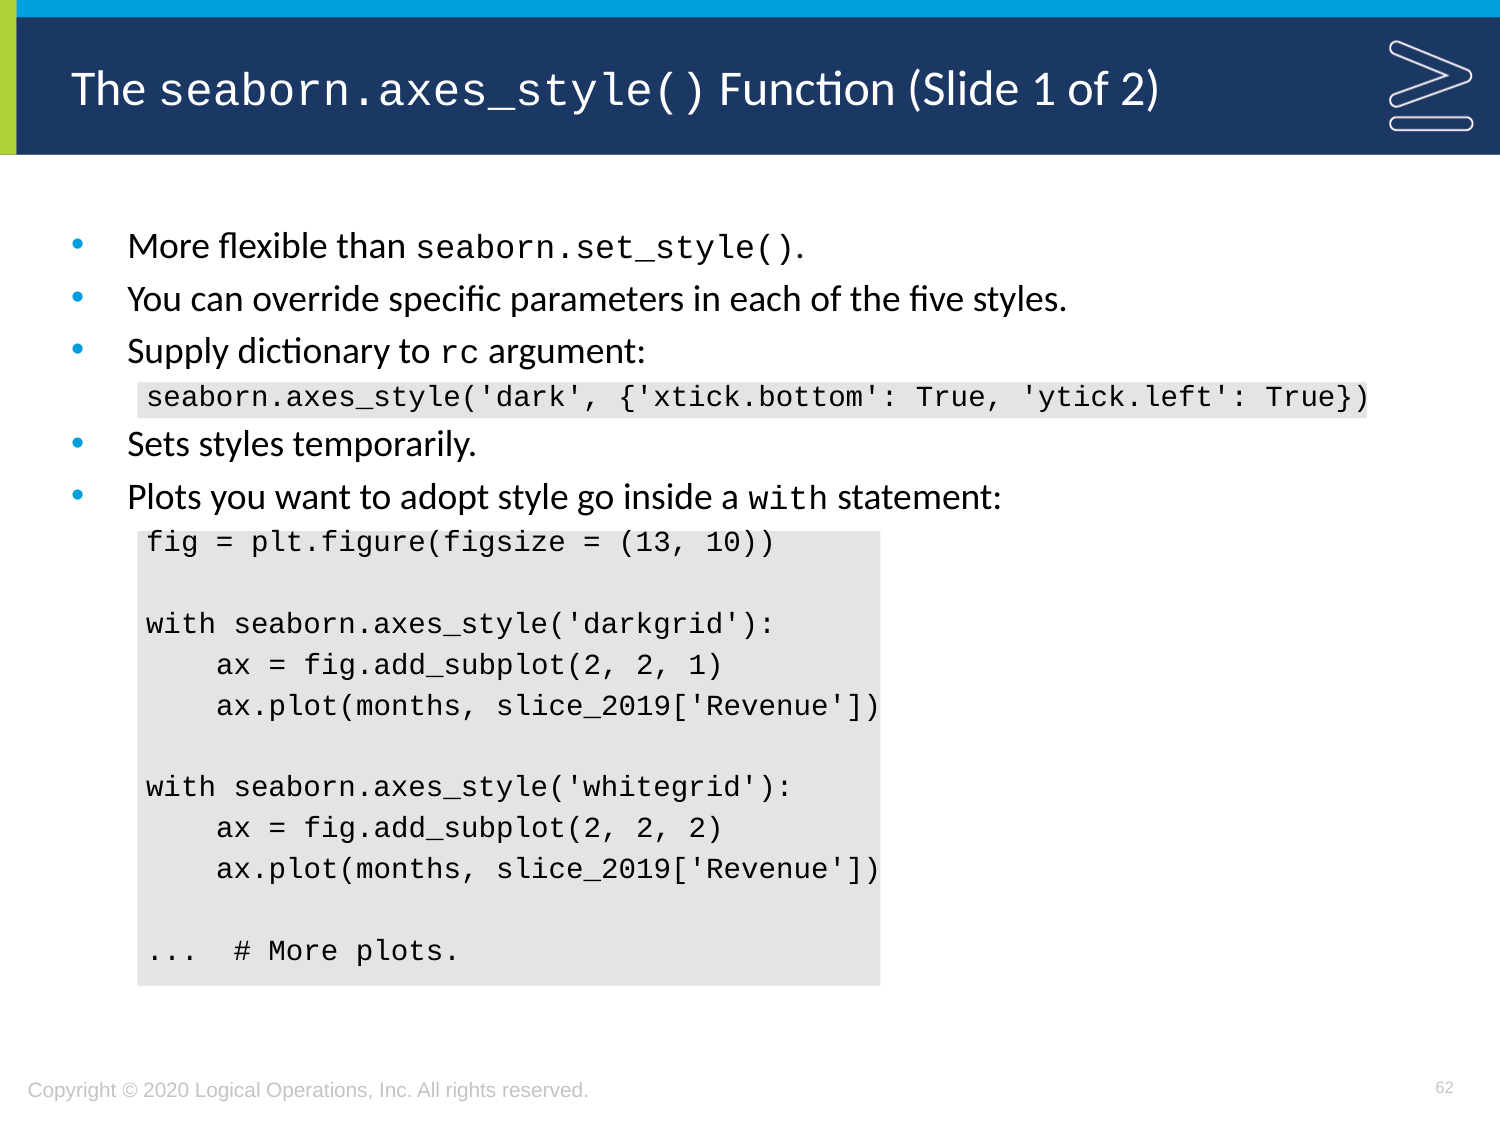

# The seaborn.axes_style() Function (Slide 1 of 2)
More flexible than seaborn.set_style().
You can override specific parameters in each of the five styles.
Supply dictionary to rc argument:
seaborn.axes_style('dark', {'xtick.bottom': True, 'ytick.left': True})
Sets styles temporarily.
Plots you want to adopt style go inside a with statement:
fig = plt.figure(figsize = (13, 10))

with seaborn.axes_style('darkgrid'):
    ax = fig.add_subplot(2, 2, 1)
    ax.plot(months, slice_2019['Revenue'])

with seaborn.axes_style('whitegrid'):
    ax = fig.add_subplot(2, 2, 2)
    ax.plot(months, slice_2019['Revenue'])

...  # More plots.

62